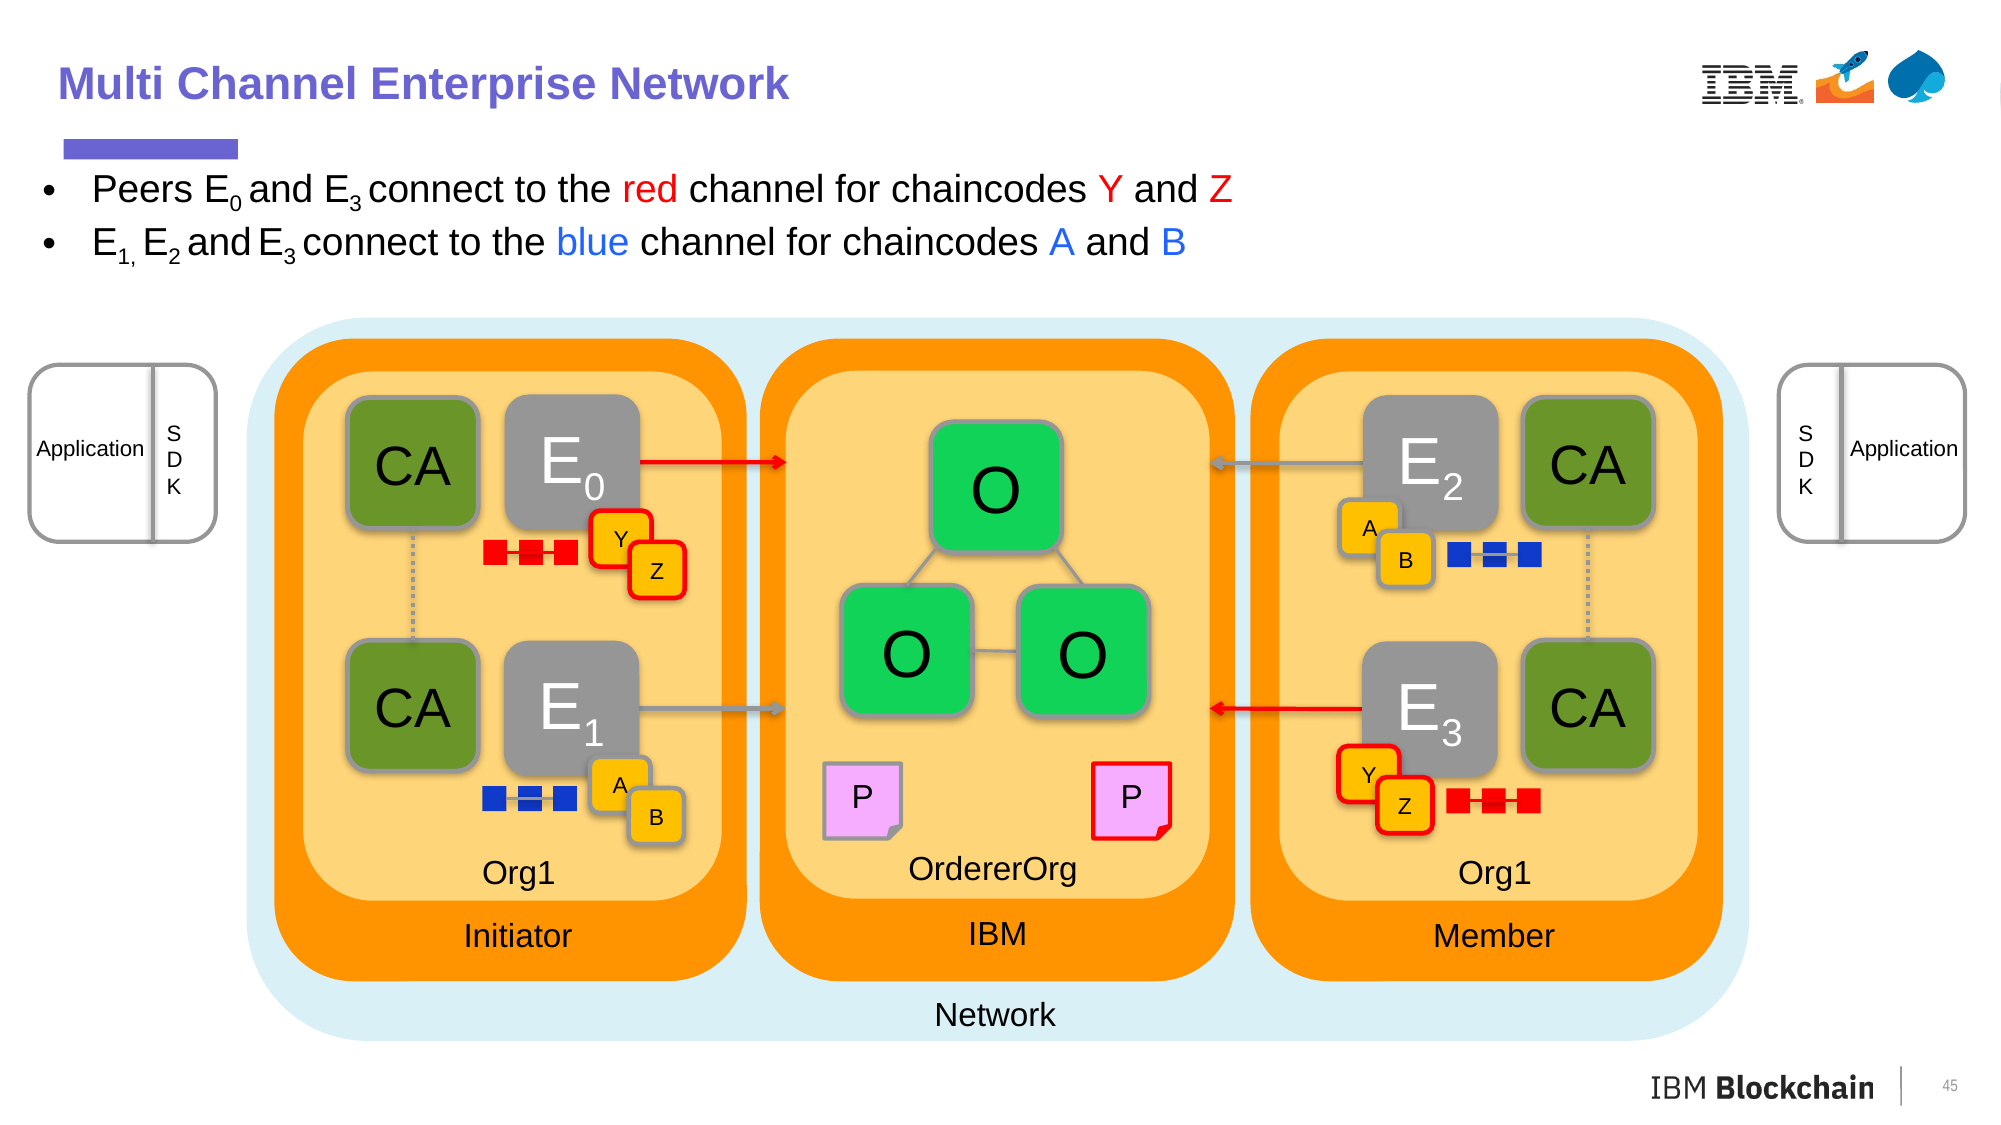

Multi Channel Enterprise Network
Peers E0 and E3 connect to the red channel for chaincodes Y and Z
E1, E2 and E3 connect to the blue channel for chaincodes A and B

SDK
Application

SDK
Application

E0
CA
CA
E2
O
O
O
A
Y
B

Z

CA
CA
E1
E3
Y
A
P
P
Z

B

OrdererOrg
Org1
Org1
IBM
Member
Initiator
Network